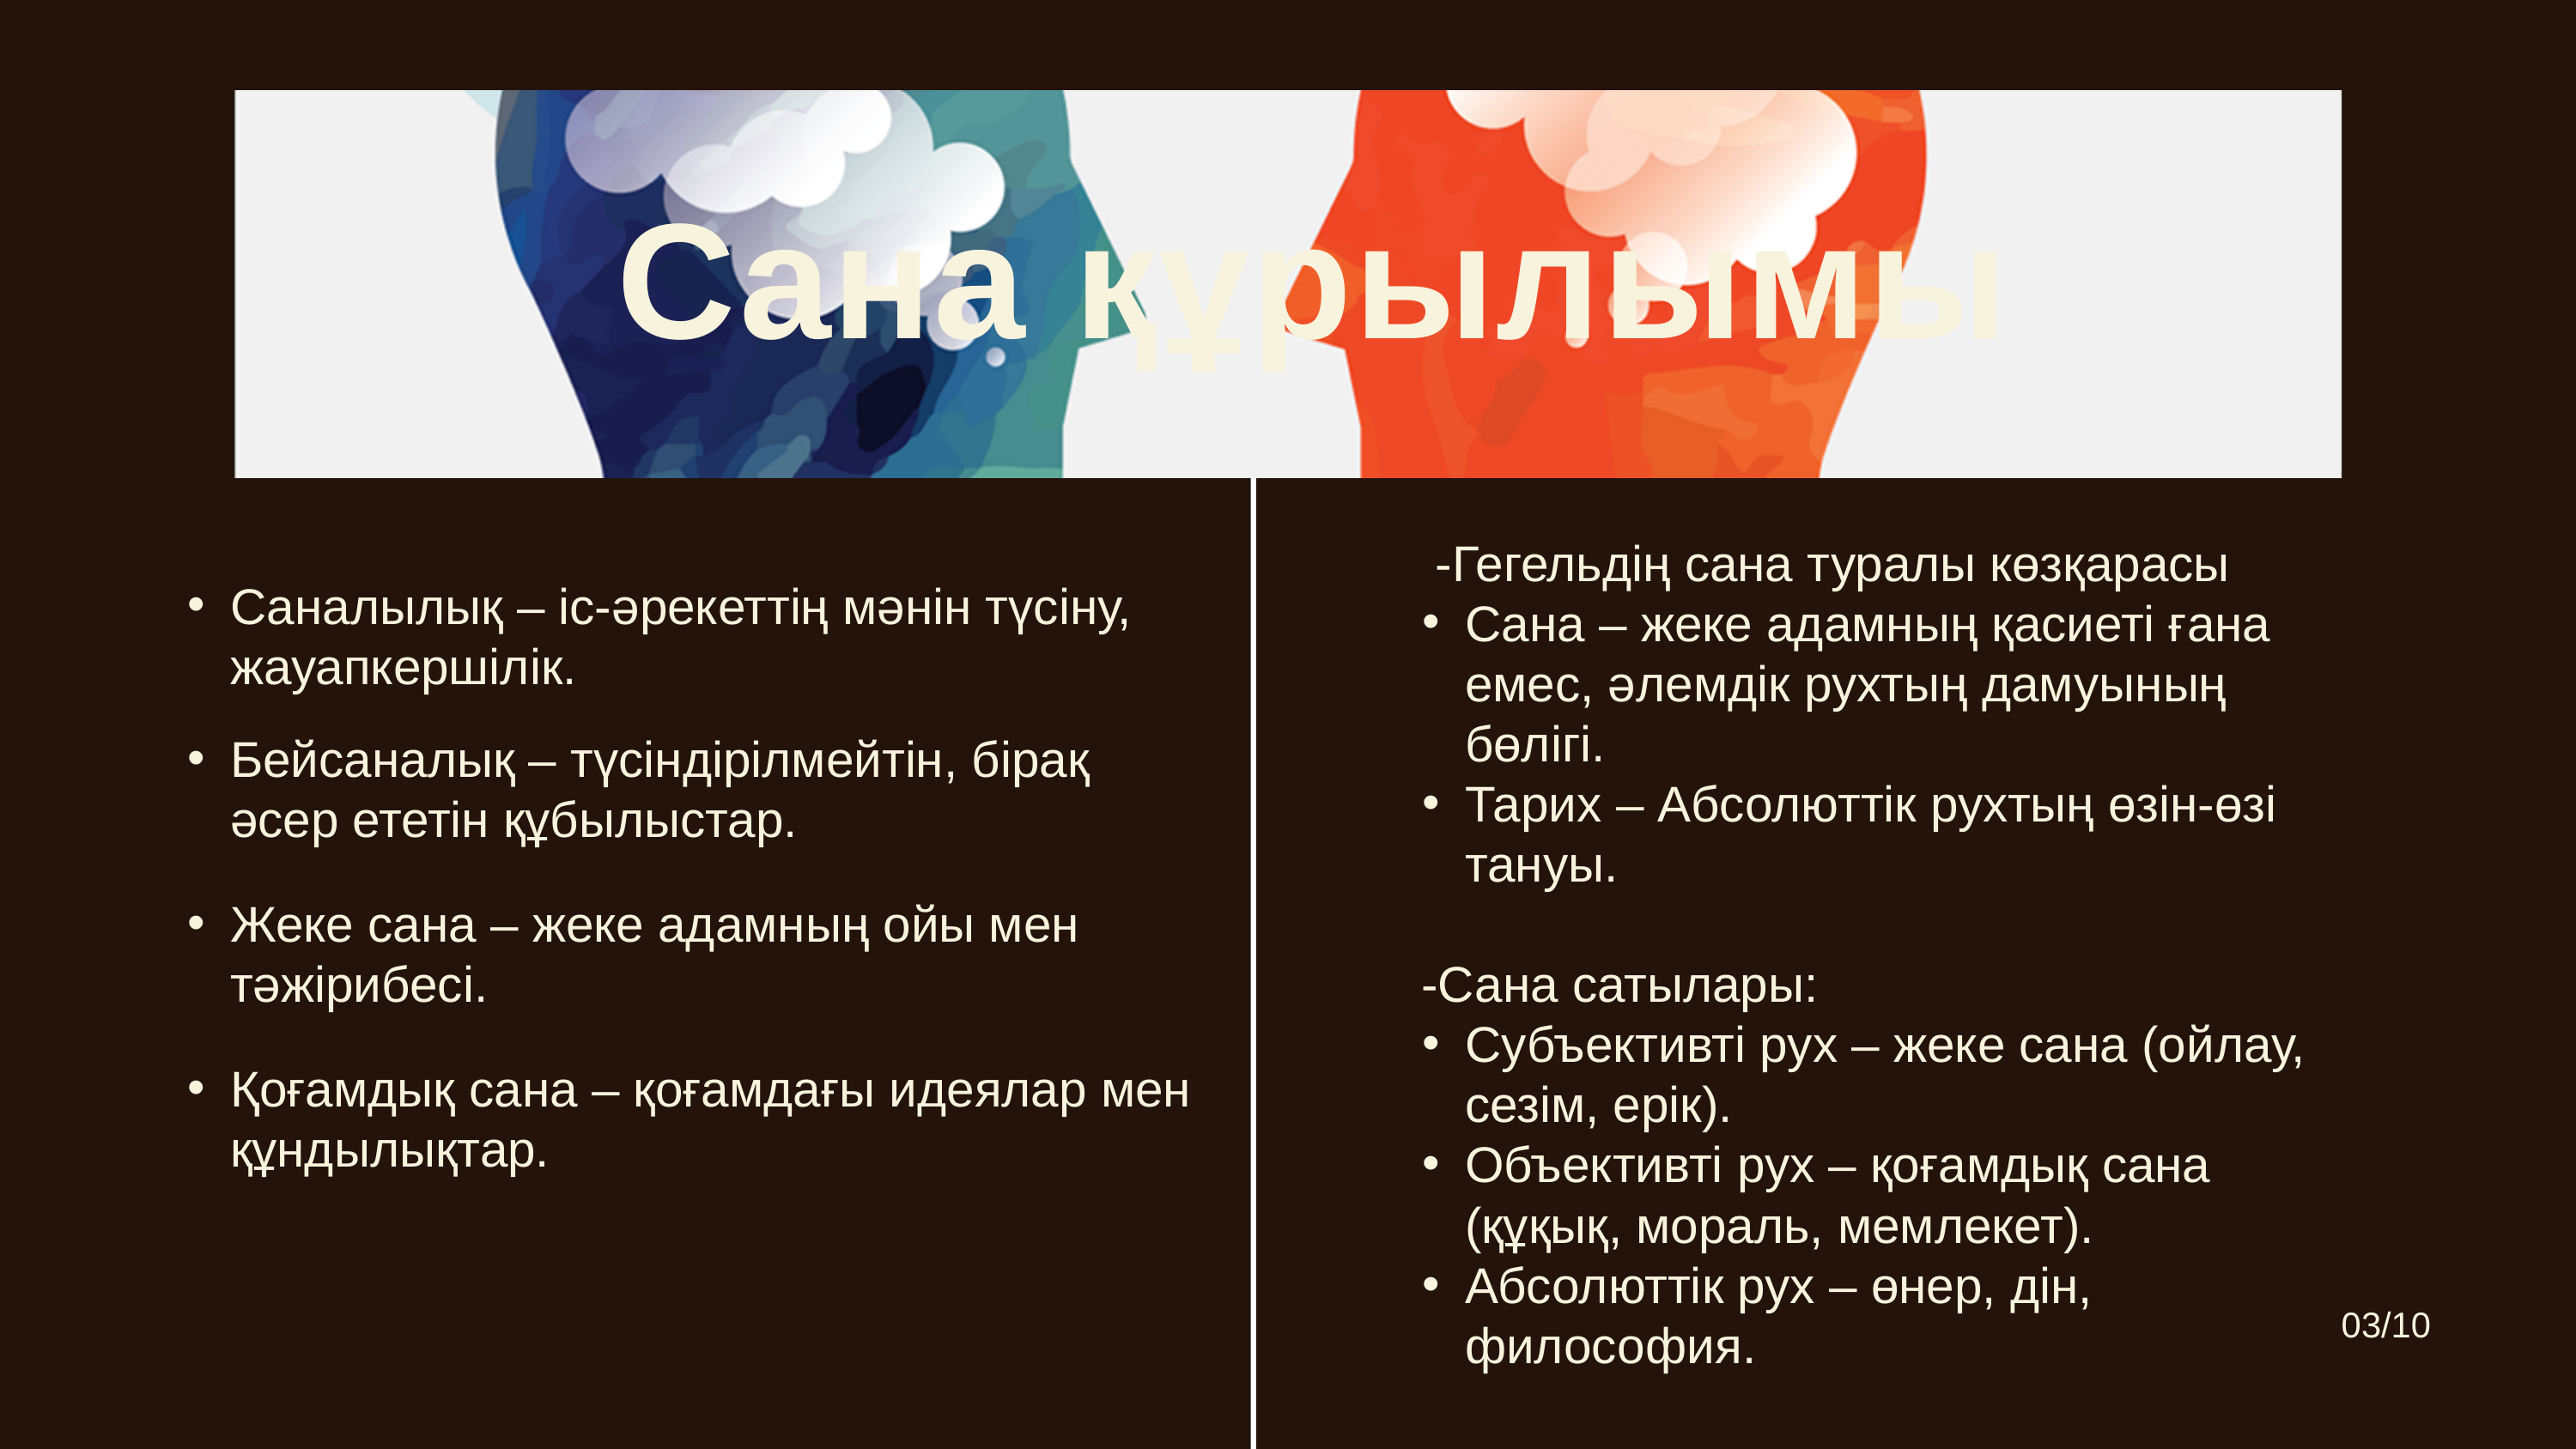

Сана құрылымы

    -Гегельдің сана туралы көзқарасы
Сана – жеке адамның қасиеті ғана емес, әлемдік рухтың дамуының бөлігі.
Тарих – Абсолюттік рухтың өзін-өзі тануы.

   -Сана сатылары:
Субъективті рух – жеке сана (ойлау, сезім, ерік).
Объективті рух – қоғамдық сана (құқық, мораль, мемлекет).
Абсолюттік рух – өнер, дін, философия.
Саналылық – іс-әрекеттің мәнін түсіну, жауапкершілік.
Бейсаналық – түсіндірілмейтін, бірақ әсер ететін құбылыстар.
Жеке сана – жеке адамның ойы мен тәжірибесі.
Қоғамдық сана – қоғамдағы идеялар мен құндылықтар.
 03/10